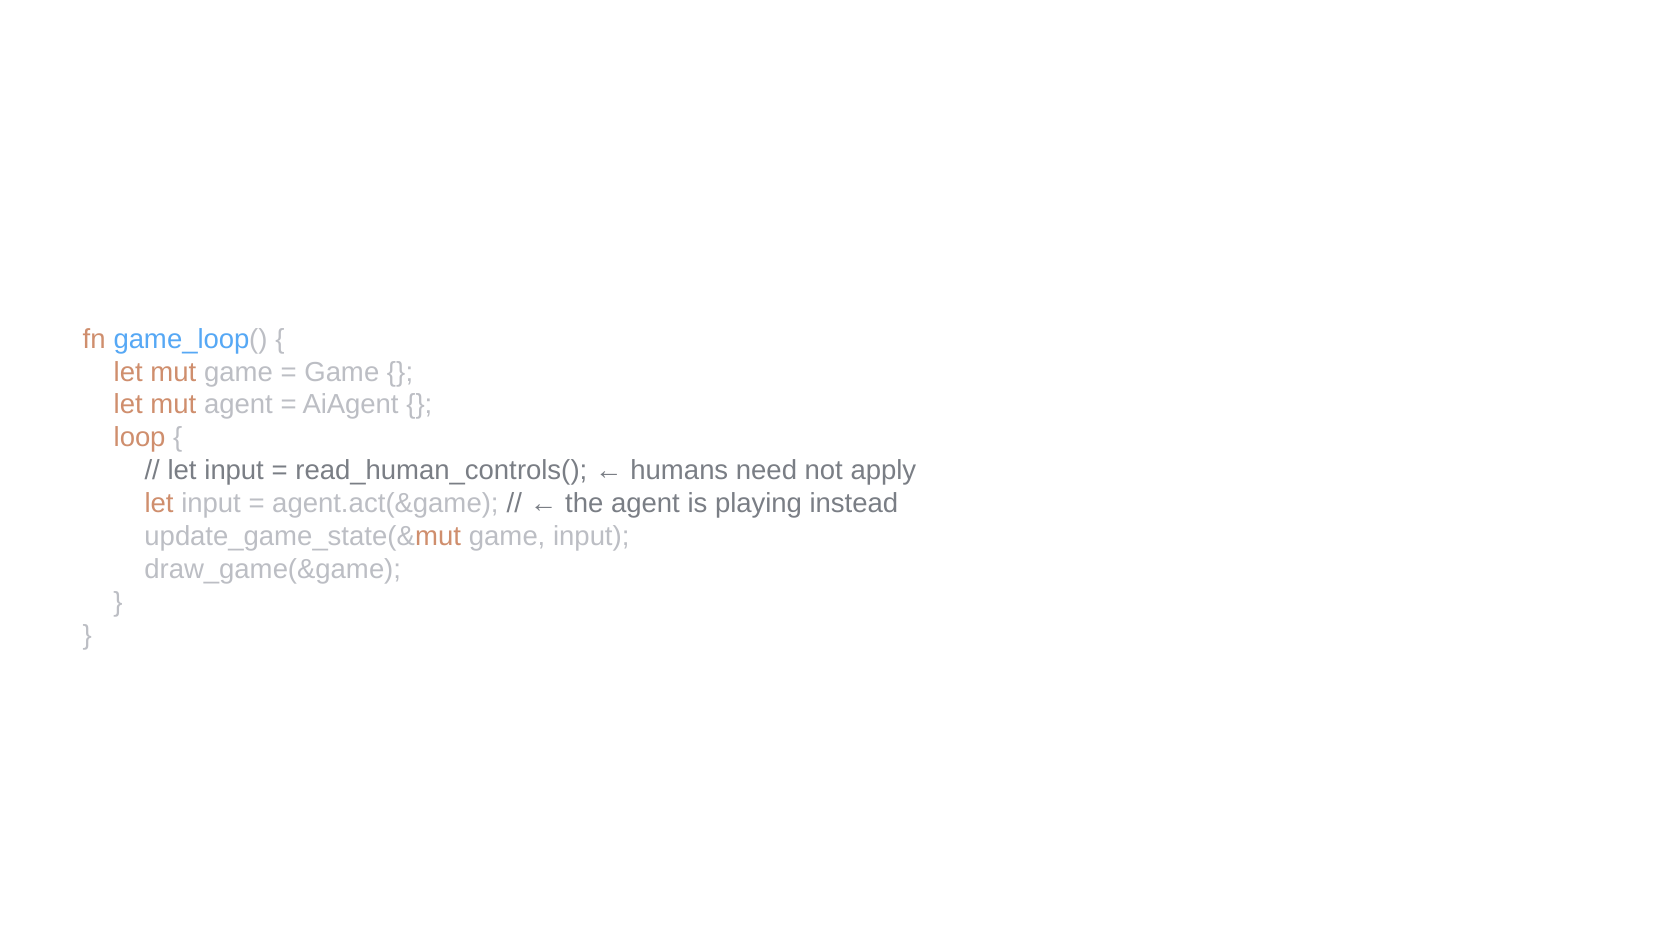

# Perfect Base for ML
Direct access to the game loop
fn game_loop() {
    let mut game = Game {};
    let mut agent = AiAgent {};
    loop {
        // let input = read_human_controls(); ← humans need not apply
        let input = agent.act(&game); // ← the agent is playing instead
        update_game_state(&mut game, input);
        draw_game(&game);
    }
}
Rust has modern library & syntax but is fast AF